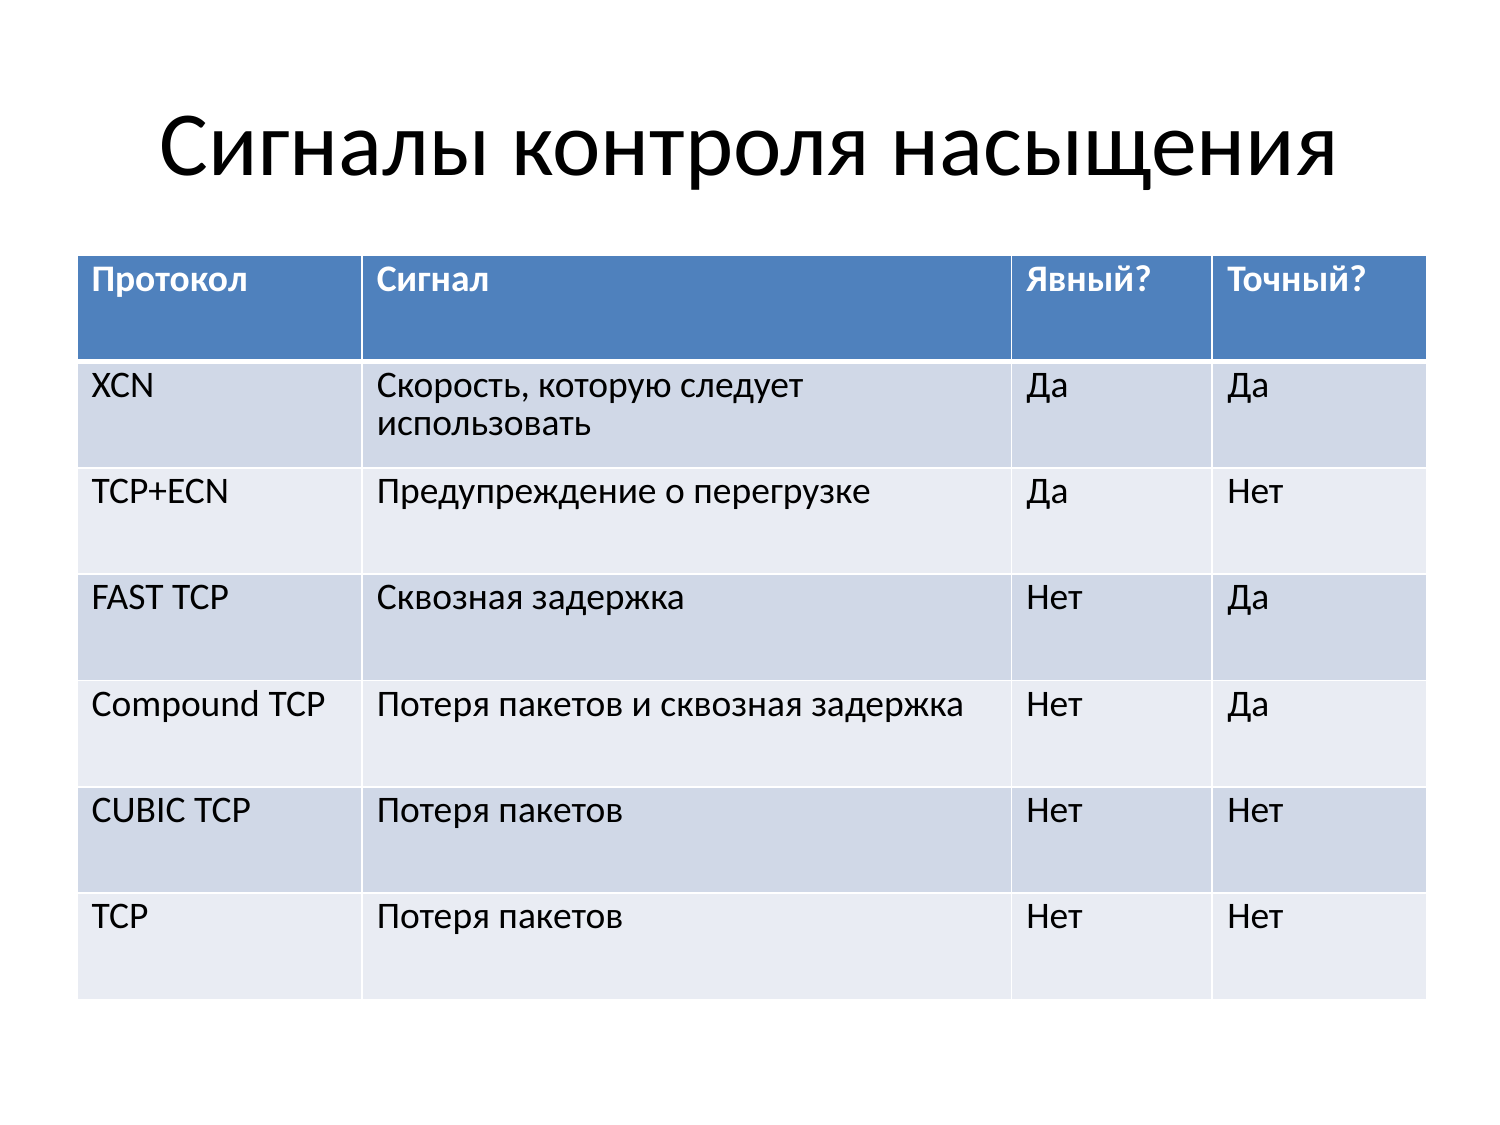

# Сигналы контроля насыщения
| Протокол | Сигнал | Явный? | Точный? |
| --- | --- | --- | --- |
| XCN | Скорость, которую следует использовать | Да | Да |
| TCP+ECN | Предупреждение о перегрузке | Да | Нет |
| FAST TCP | Сквозная задержка | Нет | Да |
| Compound TCP | Потеря пакетов и сквозная задержка | Нет | Да |
| CUBIC TCP | Потеря пакетов | Нет | Нет |
| TCP | Потеря пакетов | Нет | Нет |